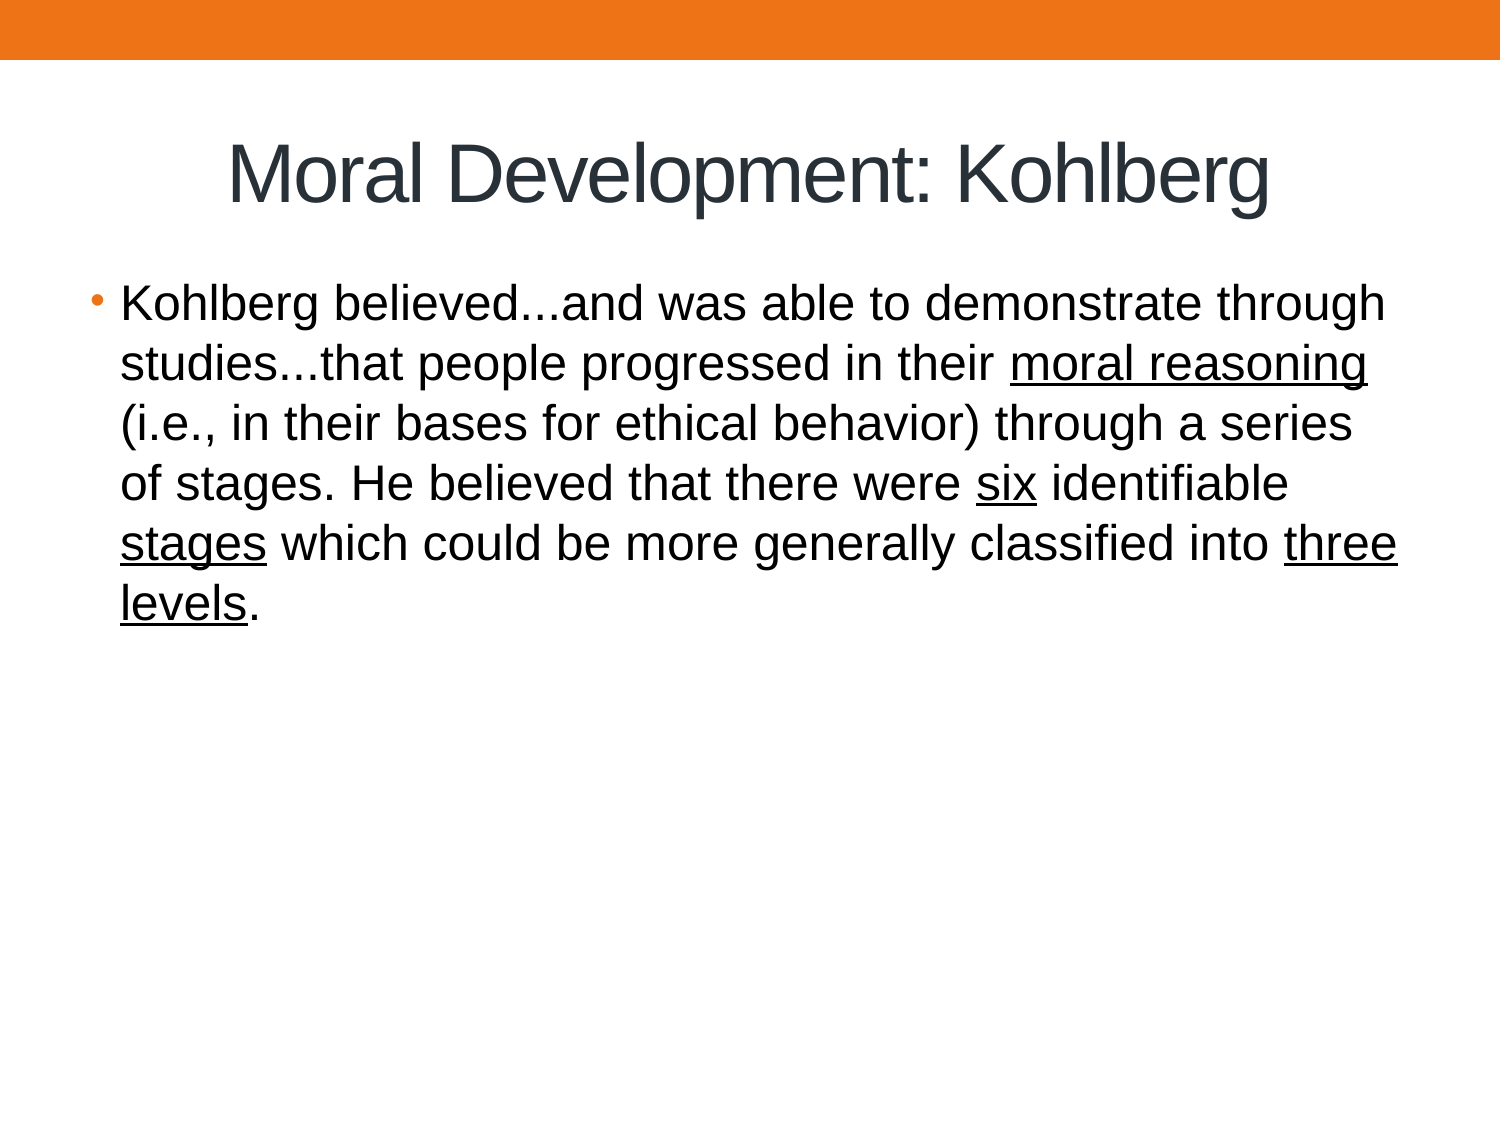

# Moral Development: Kohlberg
Kohlberg believed...and was able to demonstrate through studies...that people progressed in their moral reasoning (i.e., in their bases for ethical behavior) through a series of stages. He believed that there were six identifiable stages which could be more generally classified into three levels.